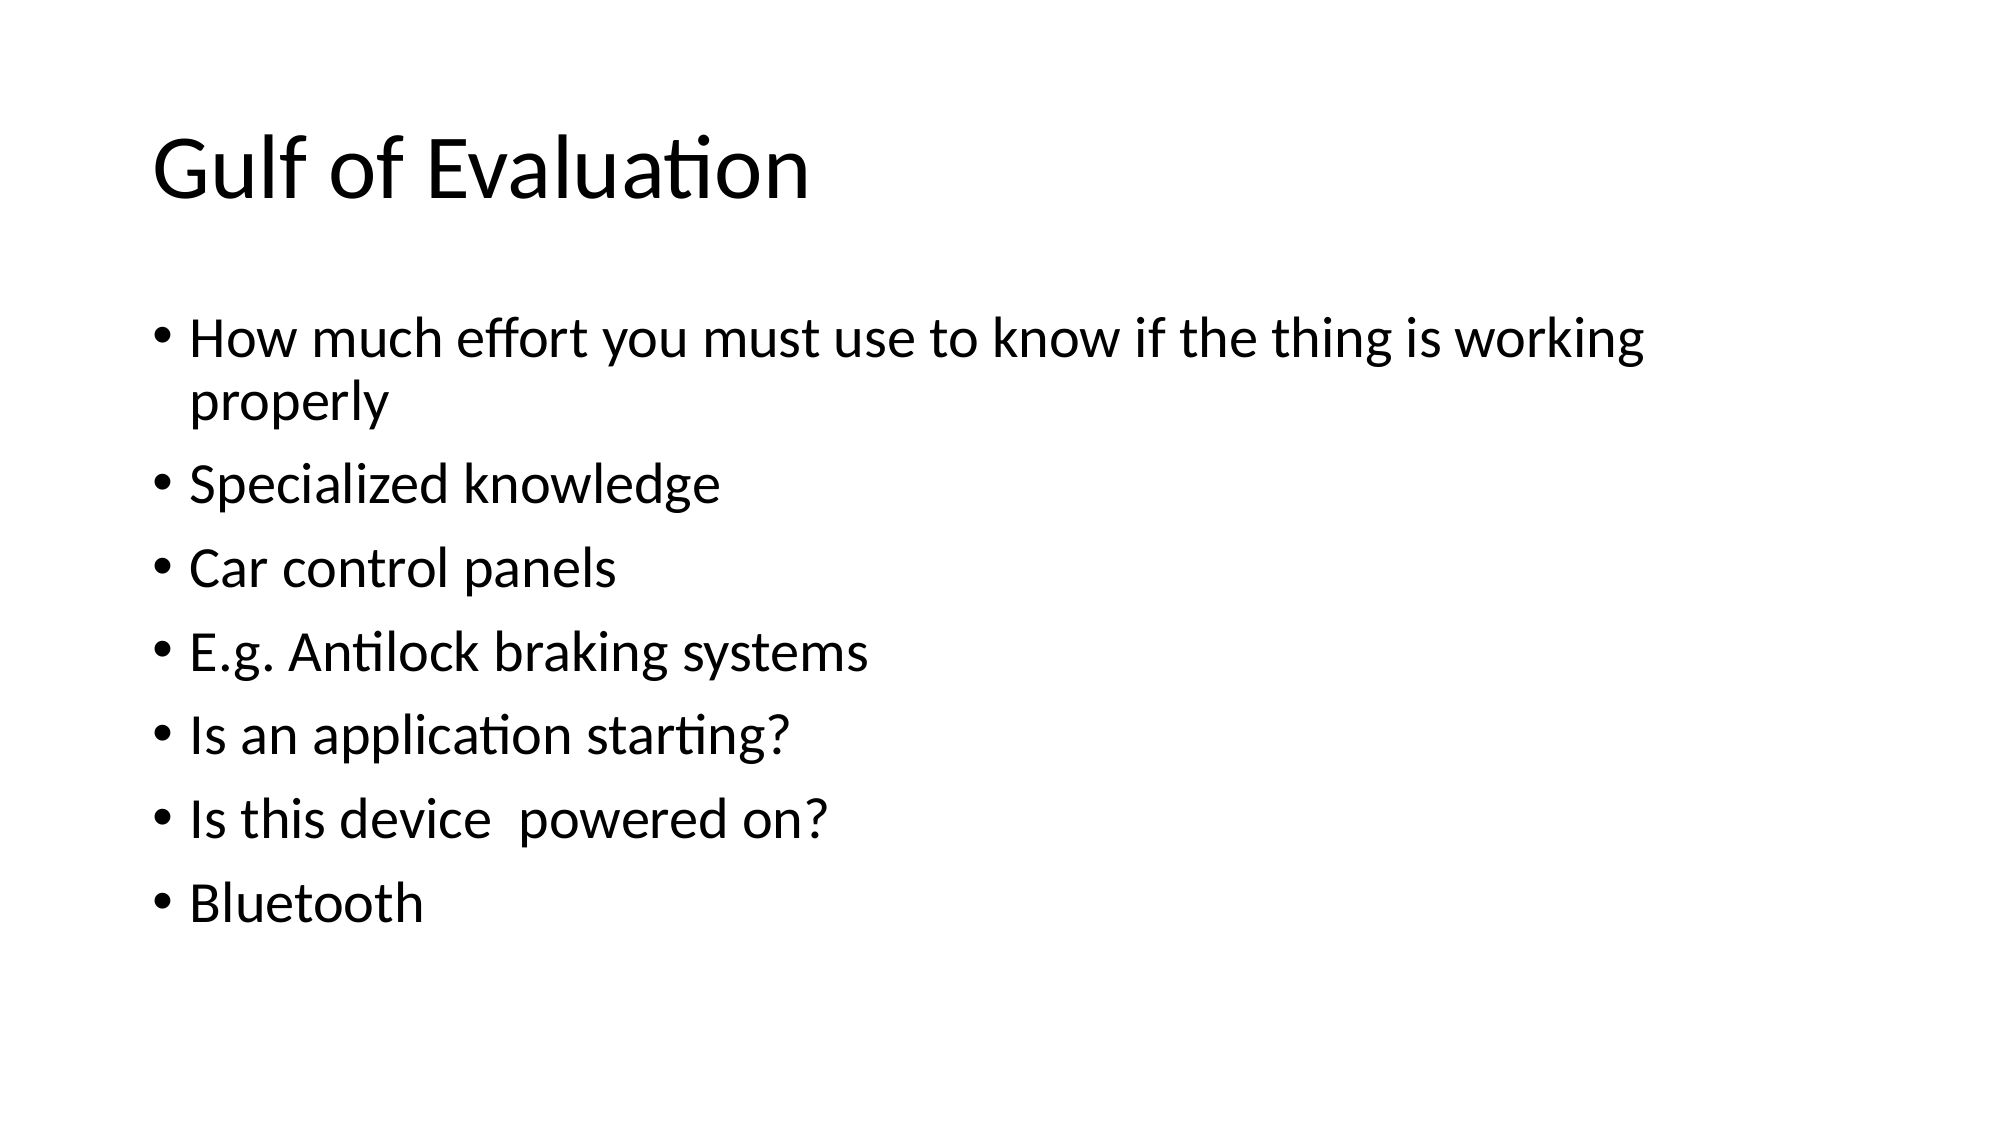

# Gulf of Evaluation
How much effort you must use to know if the thing is working properly
Specialized knowledge
Car control panels
E.g. Antilock braking systems
Is an application starting?
Is this device  powered on?
Bluetooth